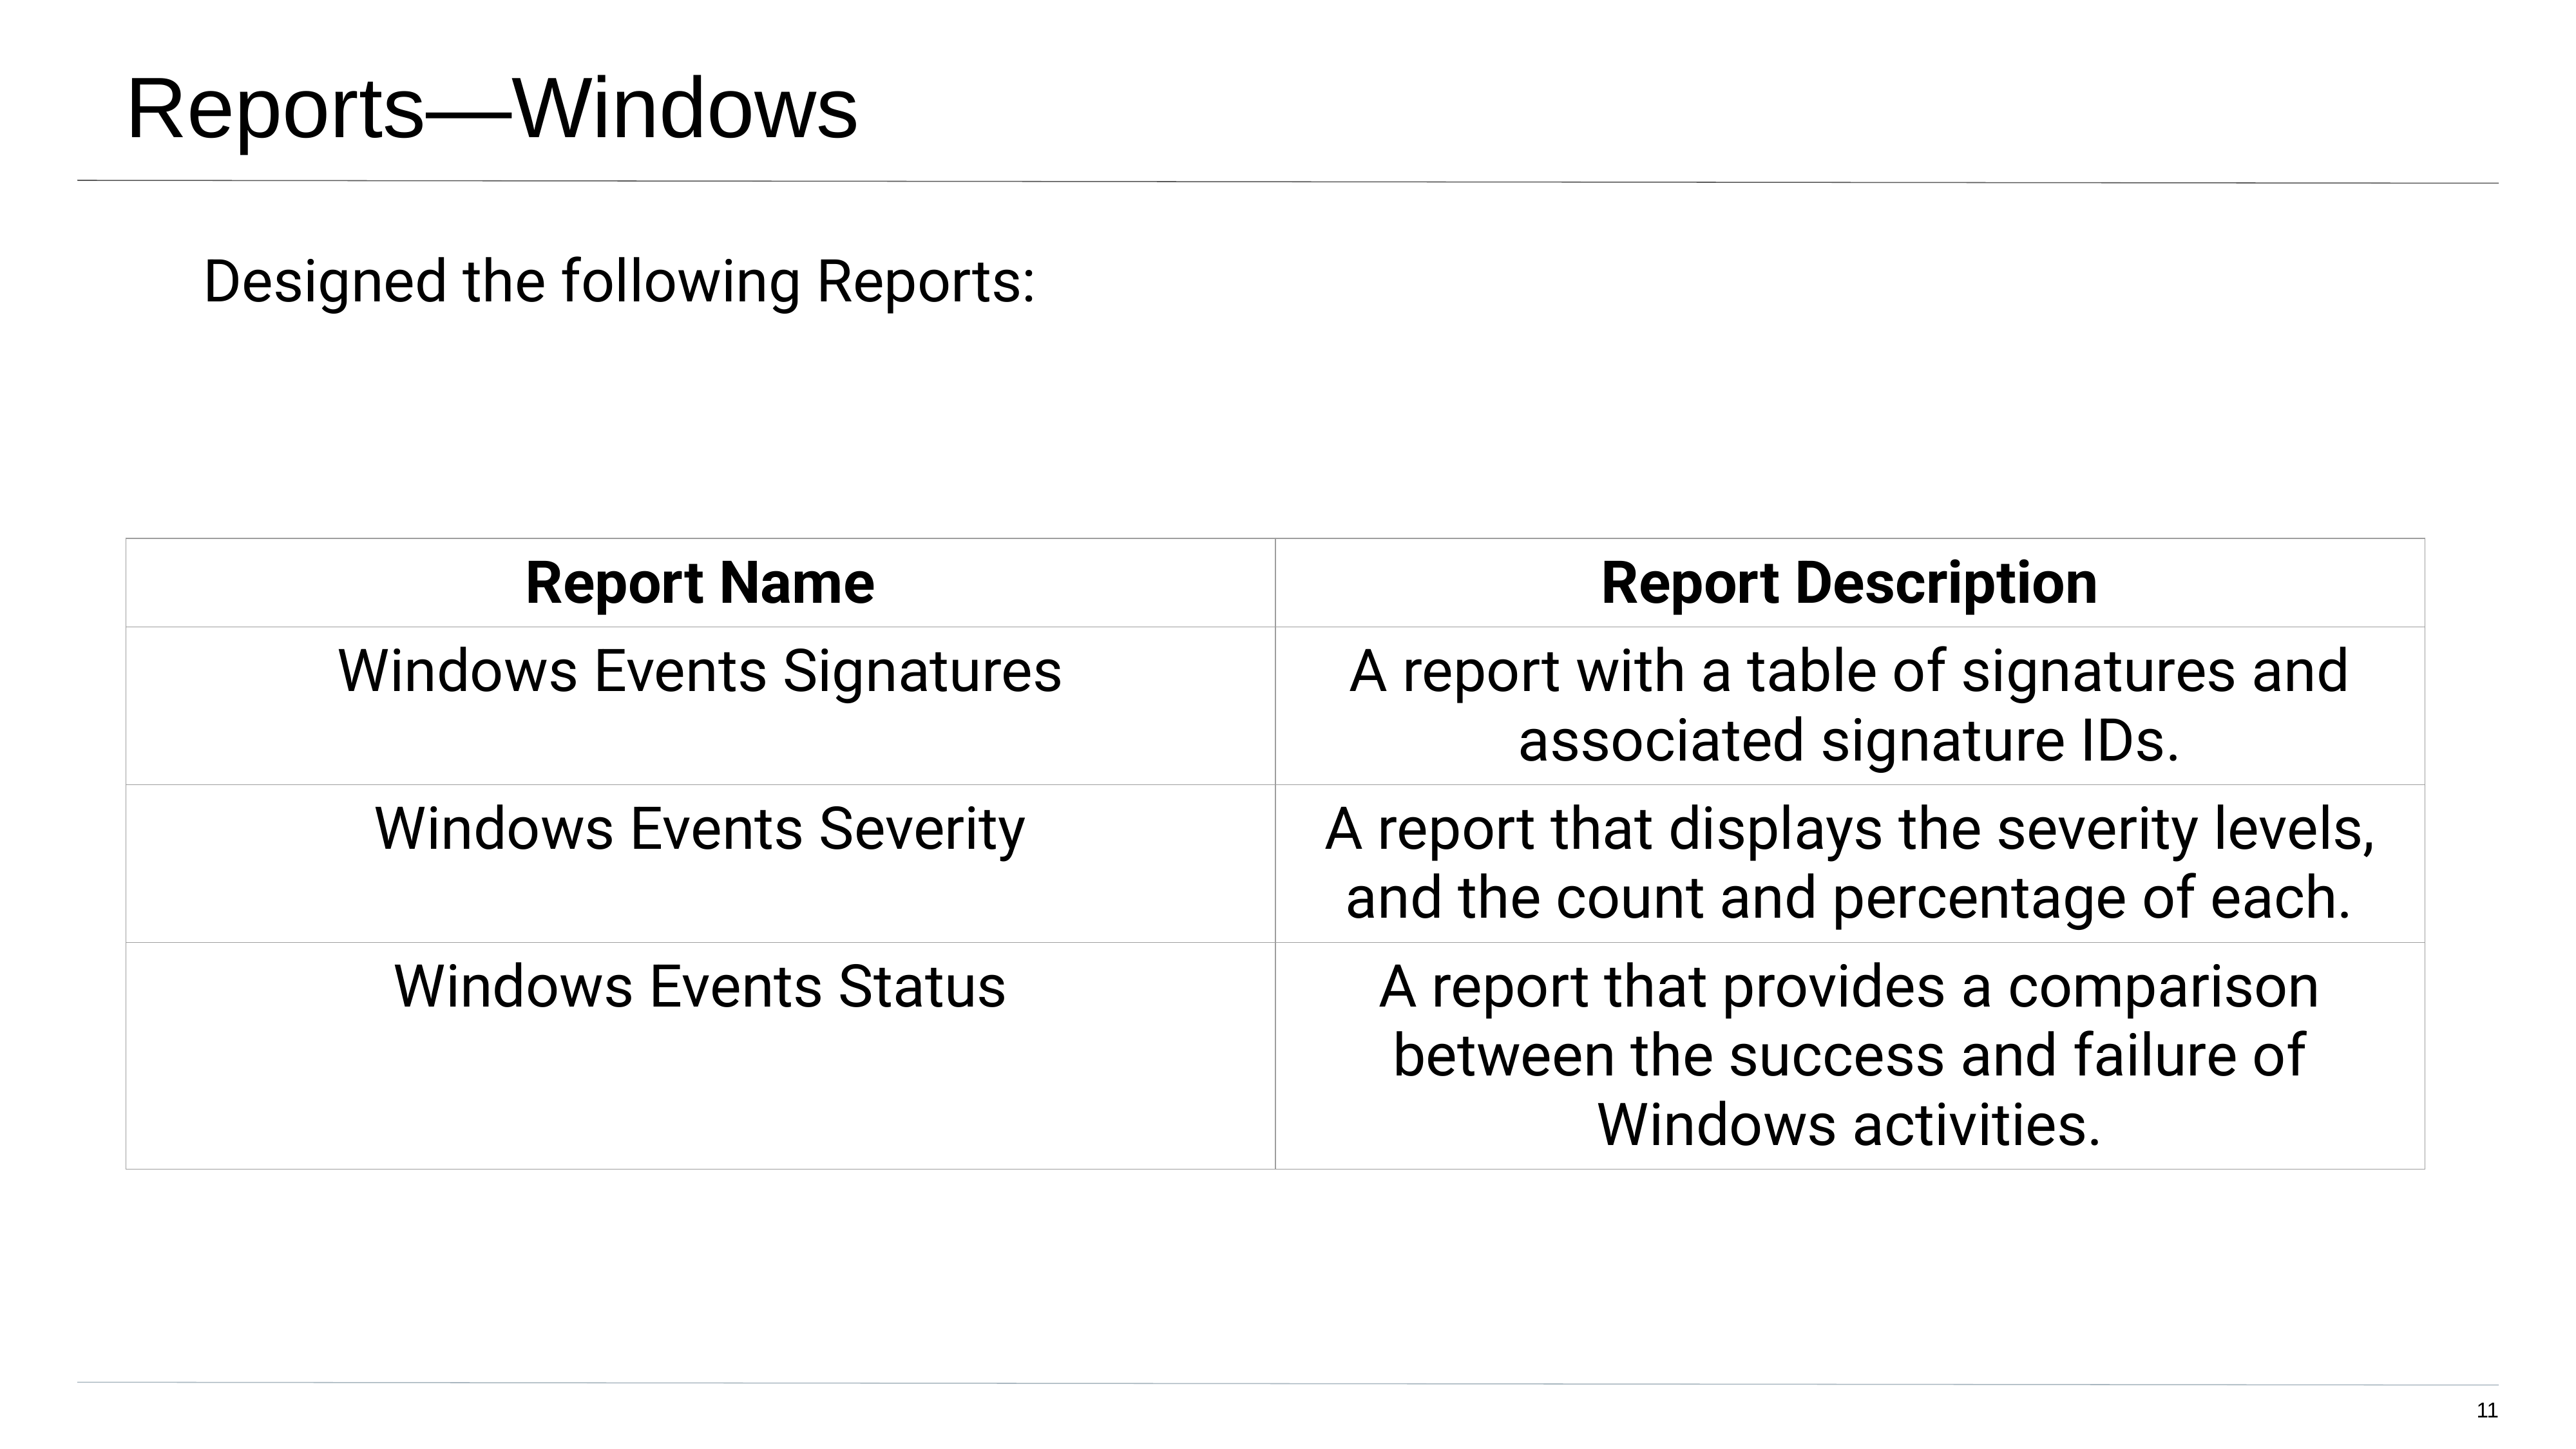

# Reports—Windows
Designed the following Reports:

| Report Name | Report Description |
| --- | --- |
| Windows Events Signatures | A report with a table of signatures and associated signature IDs. |
| Windows Events Severity | A report that displays the severity levels, and the count and percentage of each. |
| Windows Events Status | A report that provides a comparison between the success and failure of Windows activities. |
11